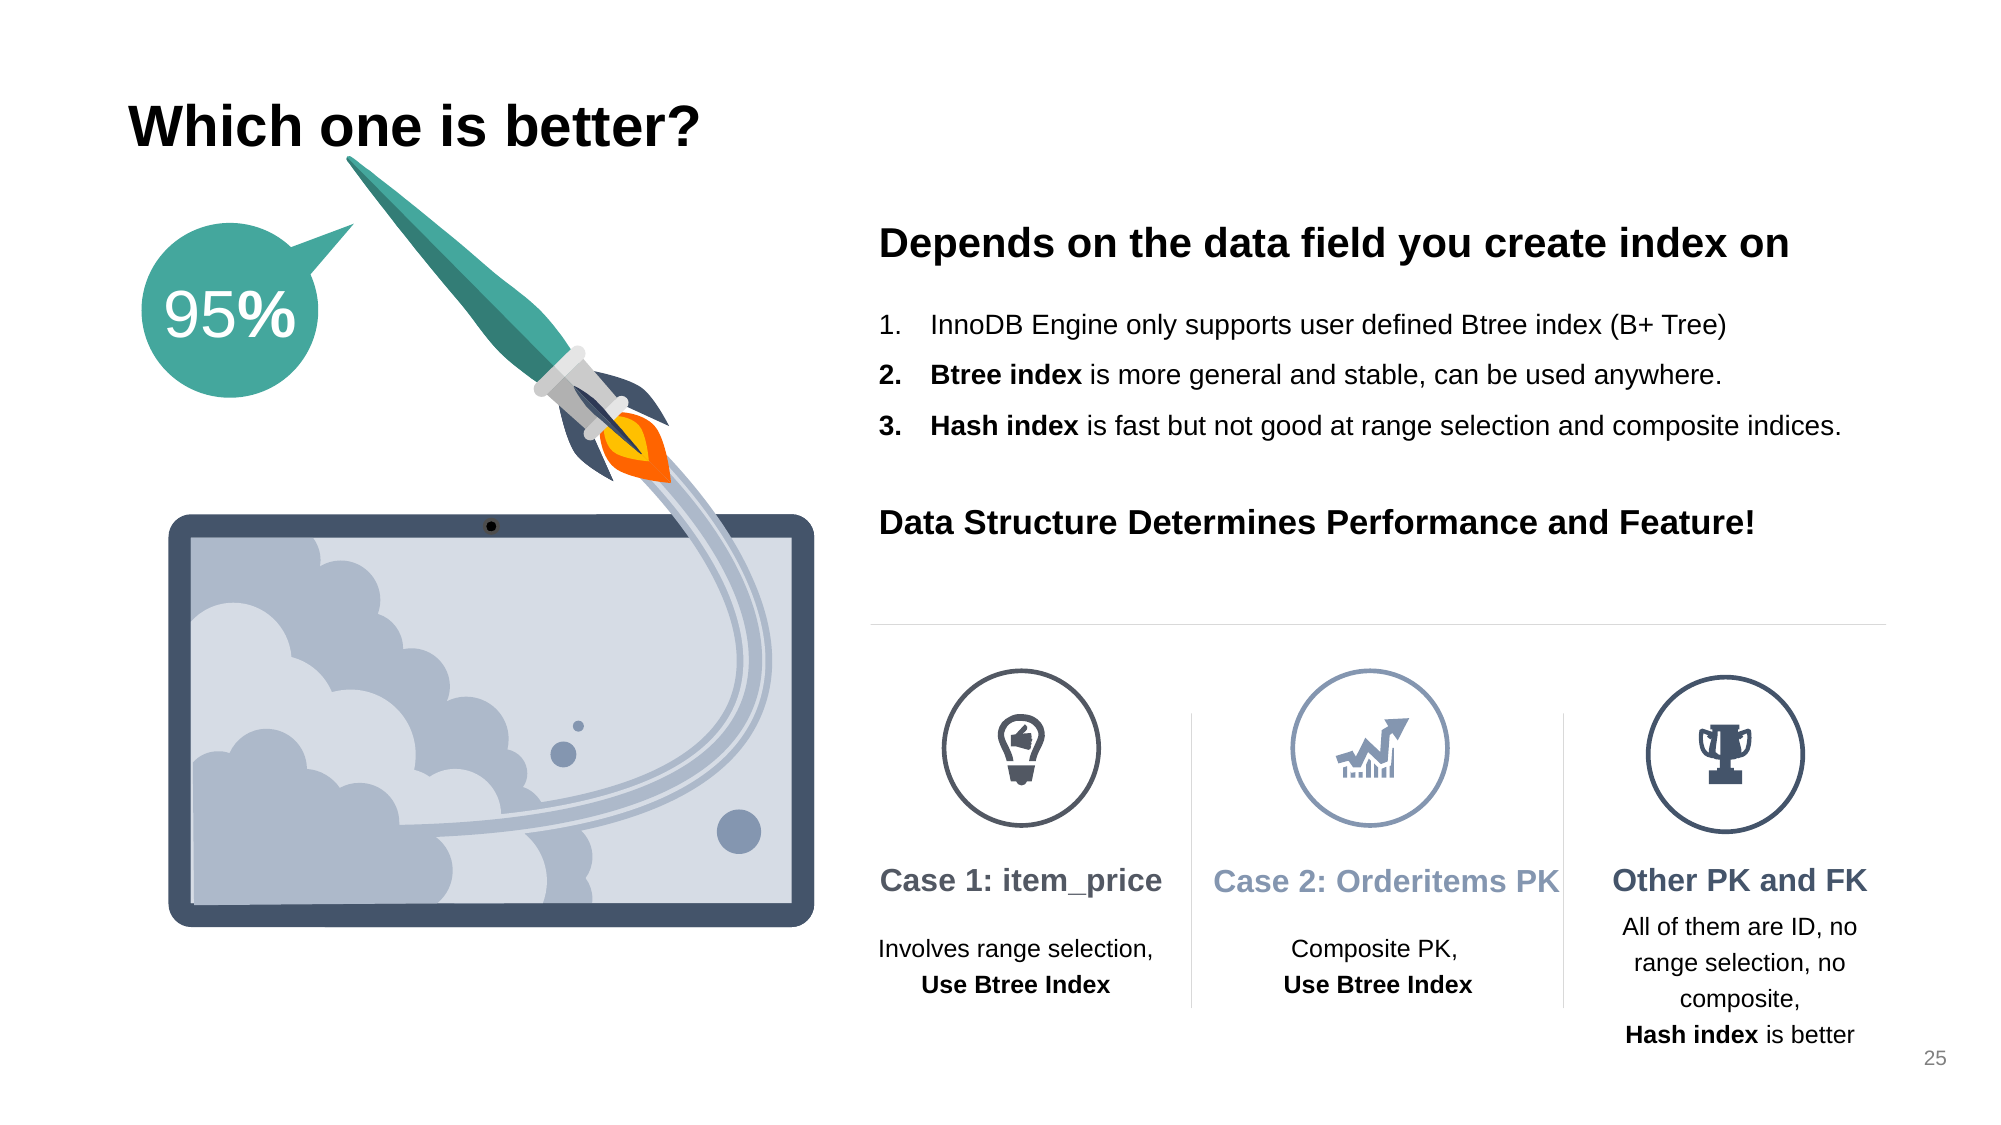

# Which one is better?

Depends on the data field you create index on
InnoDB Engine only supports user defined Btree index (B+ Tree)
Btree index is more general and stable, can be used anywhere.
Hash index is fast but not good at range selection and composite indices.

Data Structure Determines Performance and Feature!

95%

Other PK and FK
Case 1: item_price
Case 2: Orderitems PK
Involves range selection,
Use Btree Index
Composite PK,
Use Btree Index
All of them are ID, no range selection, no composite,
Hash index is better
25